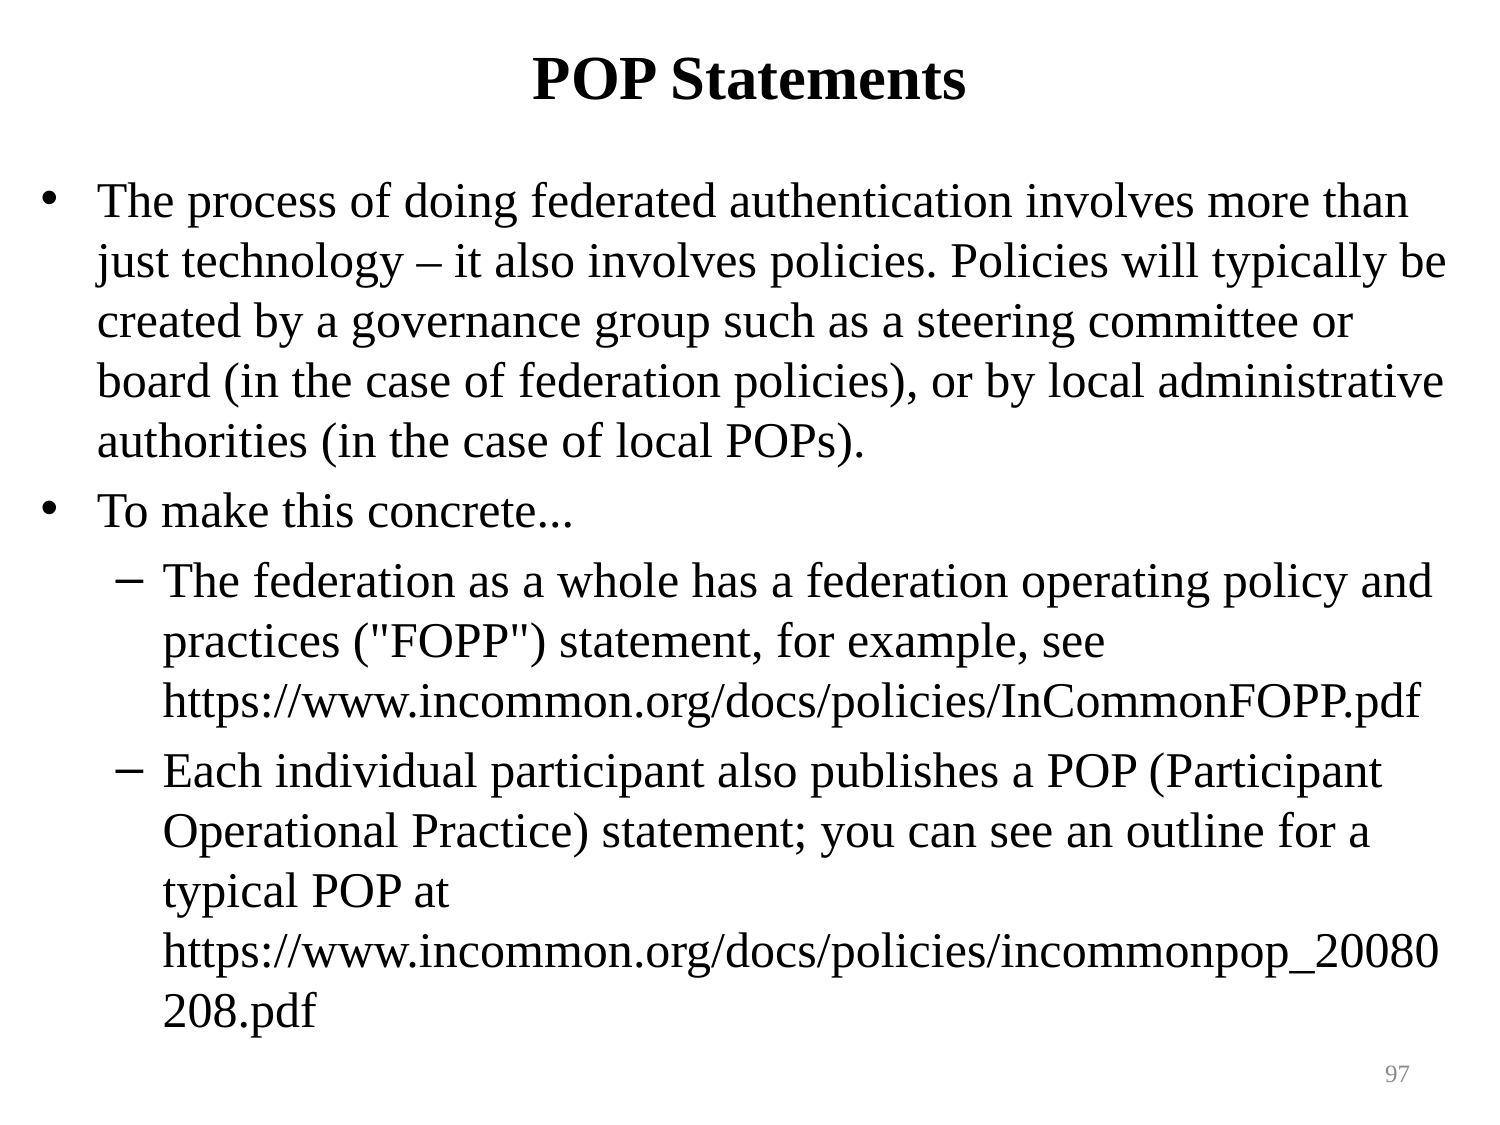

# POP Statements
The process of doing federated authentication involves more than just technology – it also involves policies. Policies will typically be created by a governance group such as a steering committee or board (in the case of federation policies), or by local administrative authorities (in the case of local POPs).
To make this concrete...
The federation as a whole has a federation operating policy and practices ("FOPP") statement, for example, see
https://www.incommon.org/docs/policies/InCommonFOPP.pdf
Each individual participant also publishes a POP (Participant Operational Practice) statement; you can see an outline for a typical POP at https://www.incommon.org/docs/policies/incommonpop_20080208.pdf

97